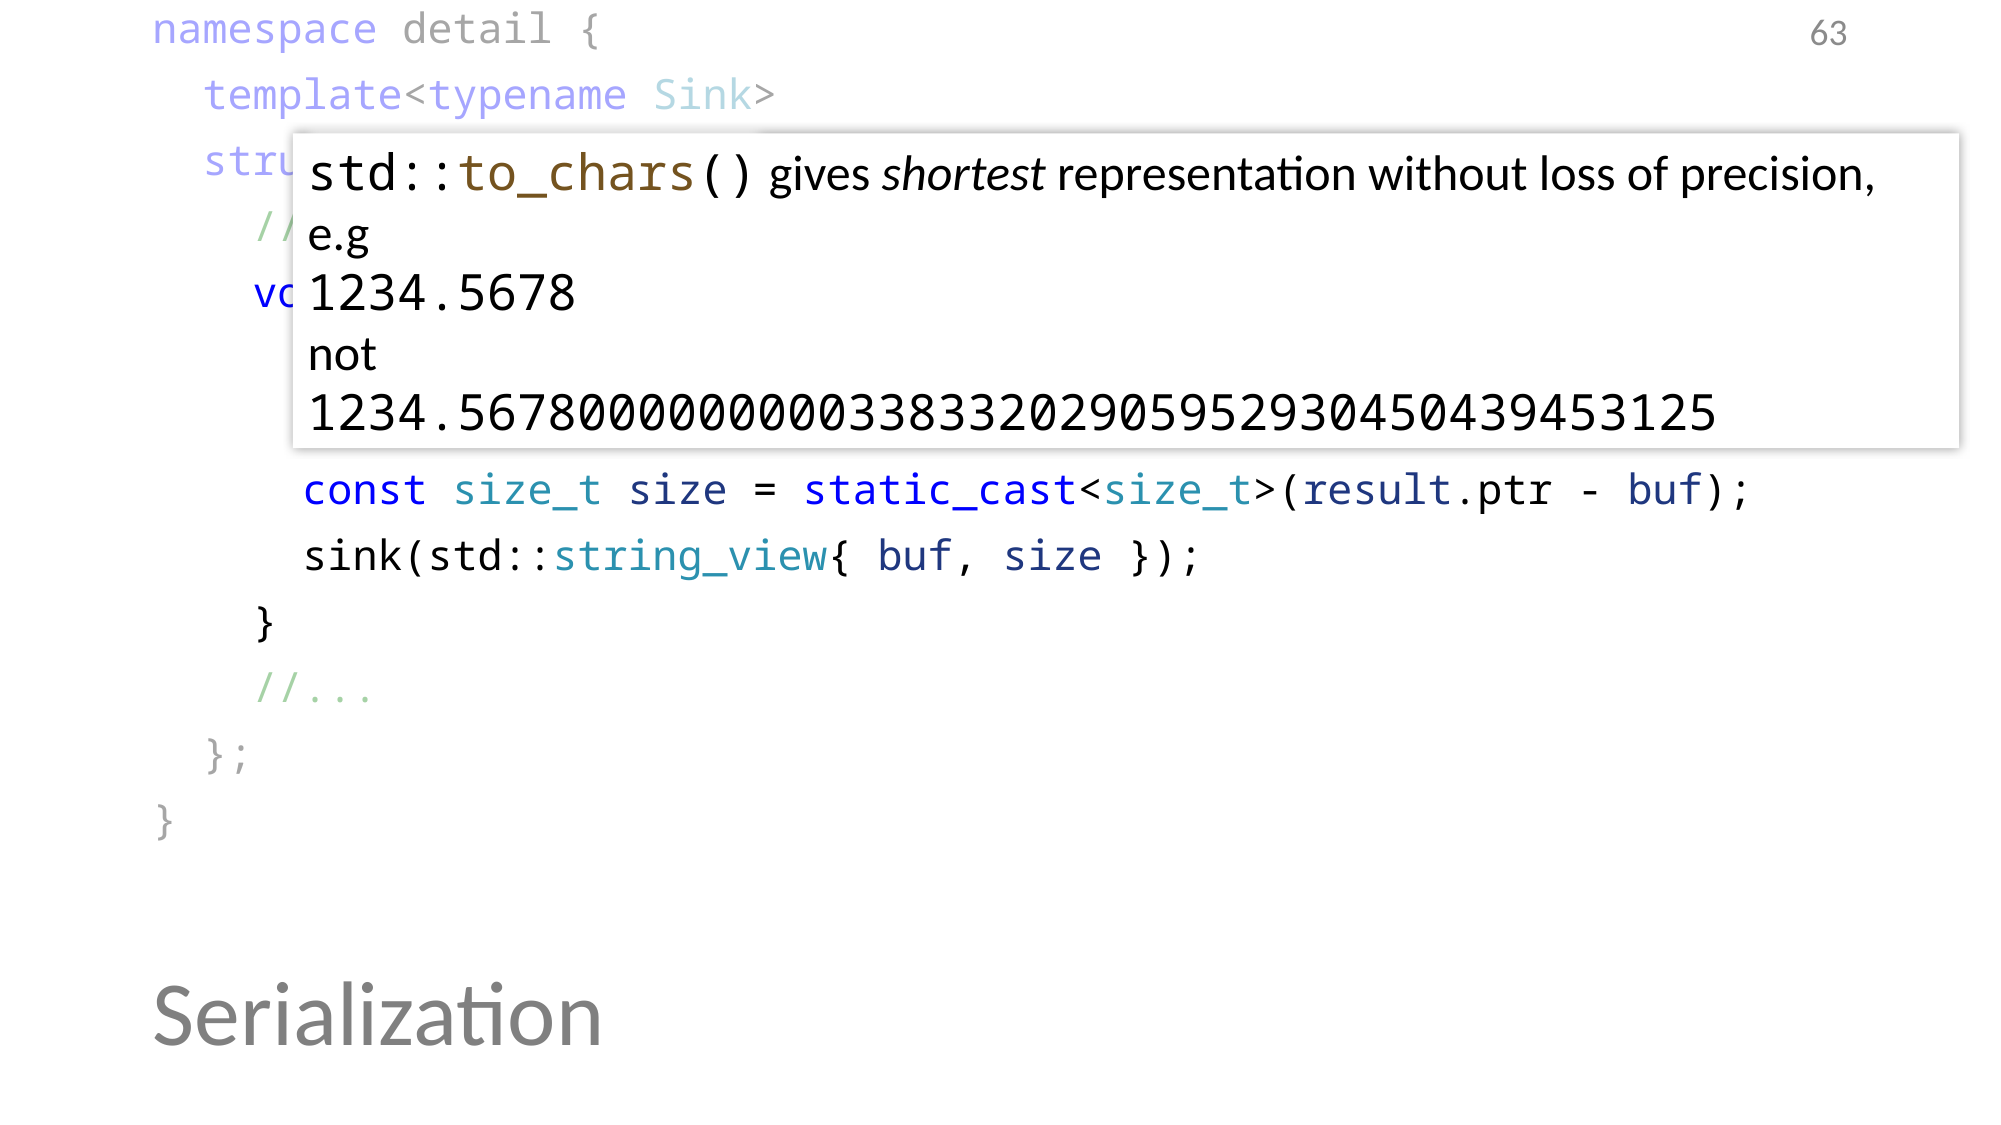

namespace detail {
  template<typename Sink>
  struct SerializingVisitor final {
    //...
    void operator()(double d) {
      char buf[24];
      const auto result = std::to_chars(buf, buf + sizeof(buf), d);
      const size_t size = static_cast<size_t>(result.ptr - buf);
      sink(std::string_view{ buf, size });
    }
    //...
  };
}
63
std::to_chars() gives shortest representation without loss of precision, e.g
1234.5678
not
1234.567800000000033833202905952930450439453125
# Serialization